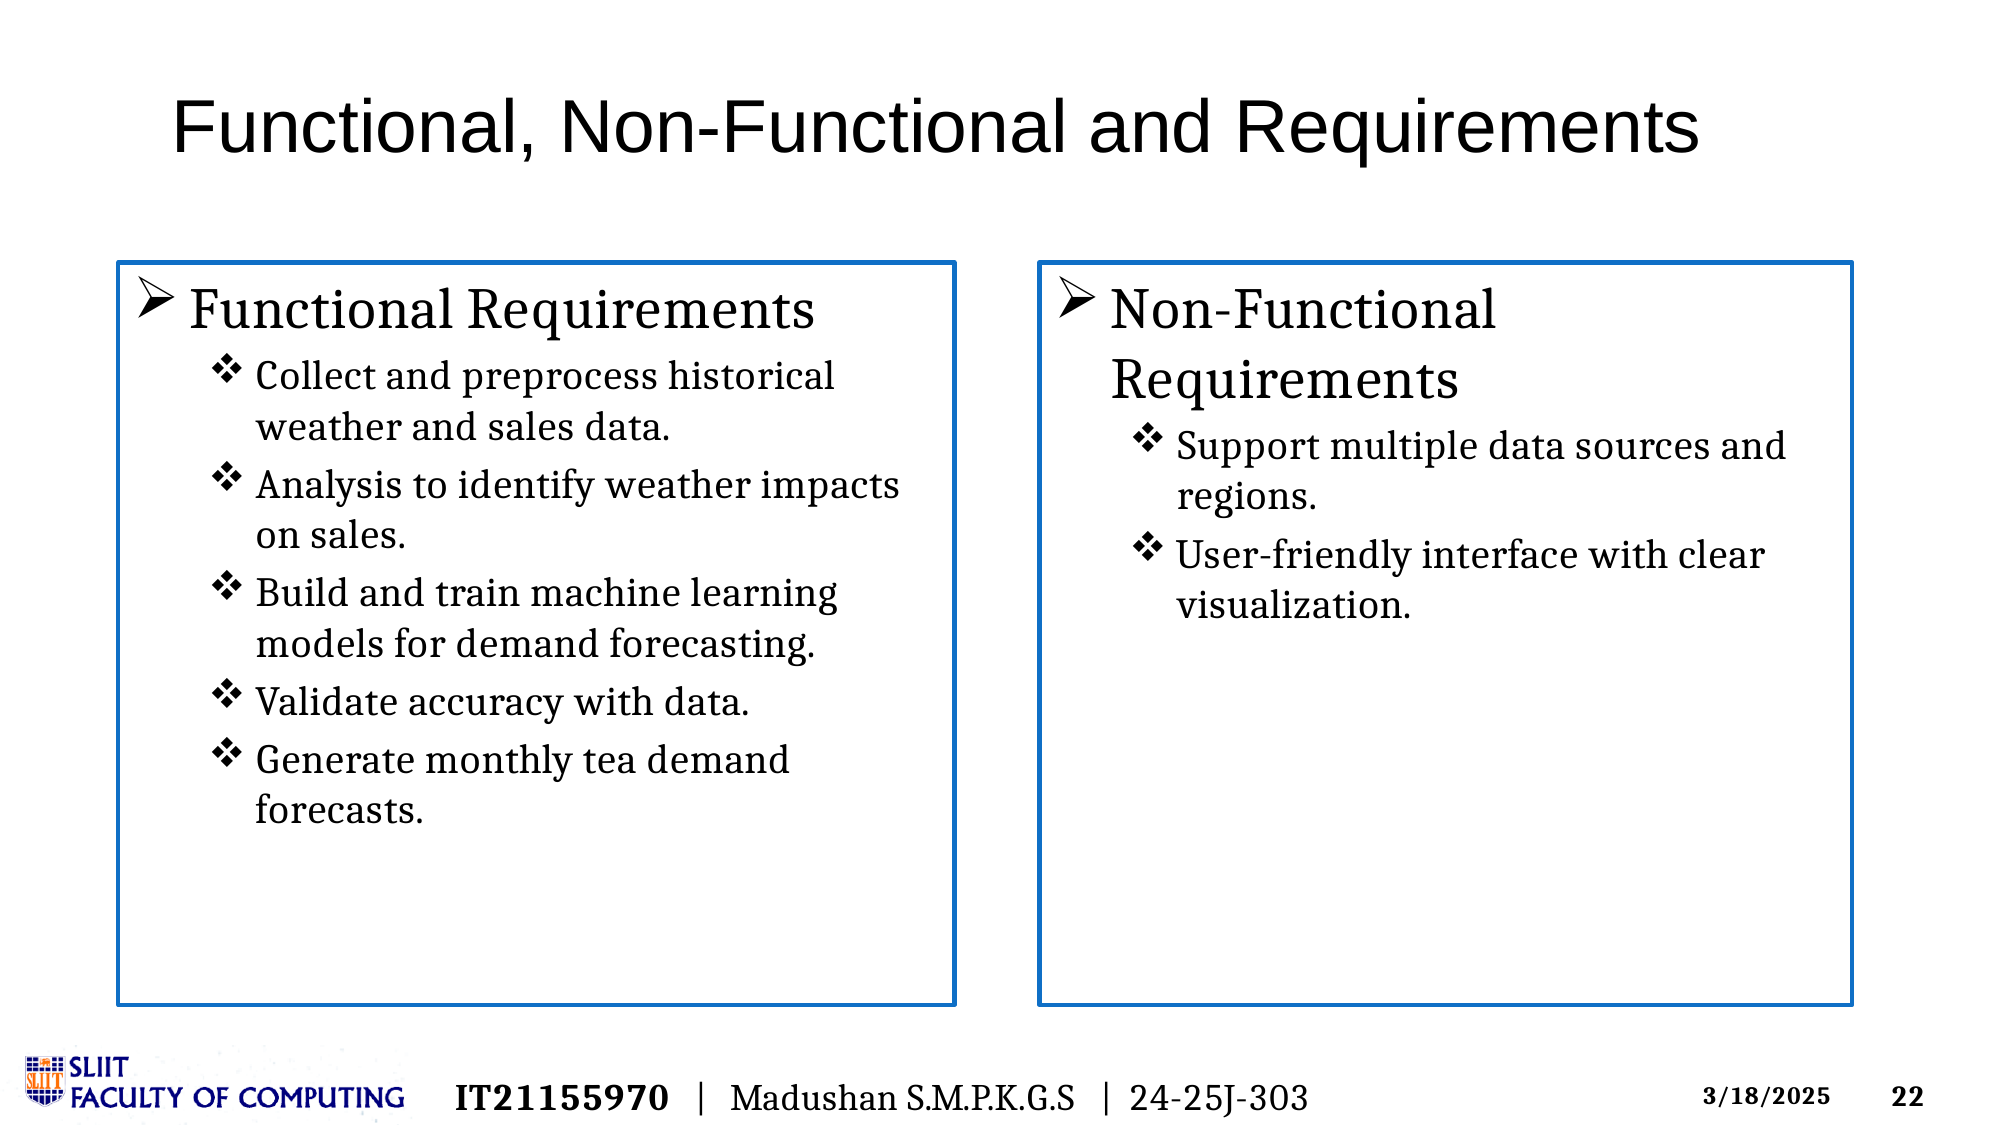

3/18/2025
# Functional, Non-Functional and Requirements

Functional Requirements
Collect and preprocess historical weather and sales data.
Analysis to identify weather impacts on sales.
Build and train machine learning models for demand forecasting.
Validate accuracy with data.
Generate monthly tea demand forecasts.

Non-Functional Requirements
Support multiple data sources and regions.
User-friendly interface with clear visualization.

IT21155970   |   Madushan S.M.P.K.G.S   |  24-25J-303